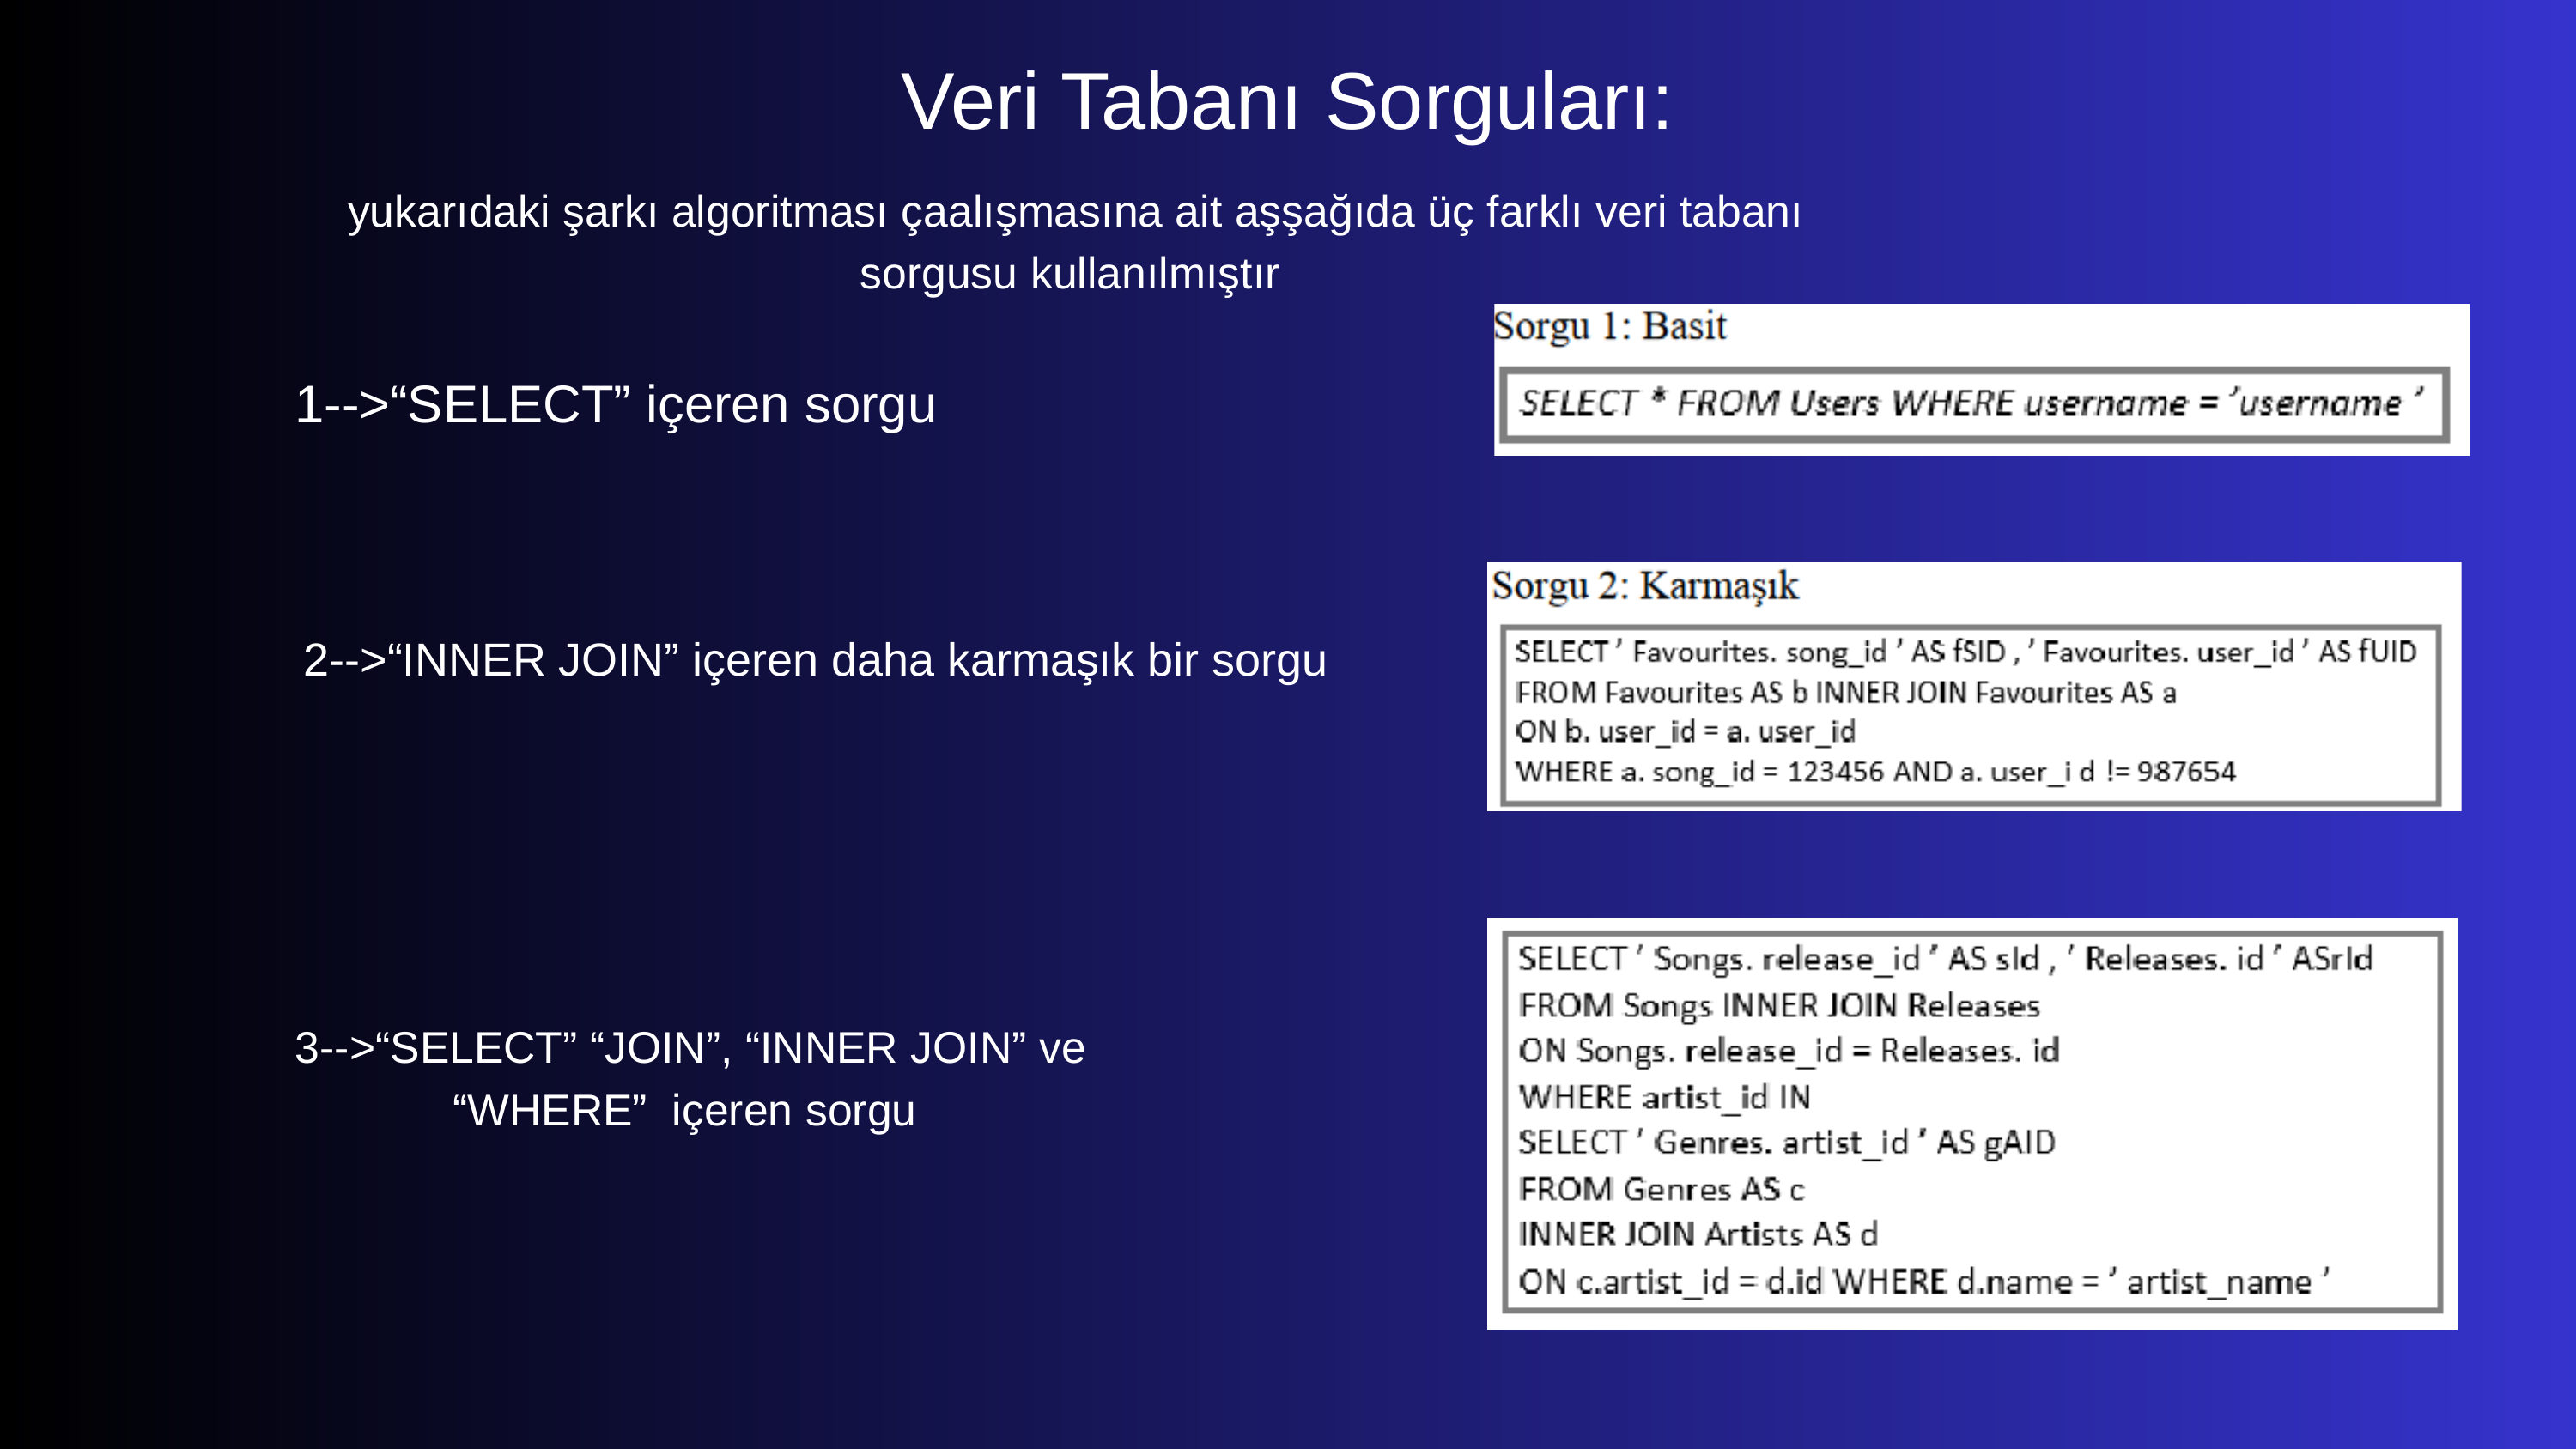

Veri Tabanı Sorguları:
yukarıdaki şarkı algoritması çaalışmasına ait aşşağıda üç farklı veri tabanı
sorgusu kullanılmıştır

1-->“SELECT” içeren sorgu

2-->“INNER JOIN” içeren daha karmaşık bir sorgu

3-->“SELECT” “JOIN”, “INNER JOIN” ve
“WHERE”  içeren sorgu